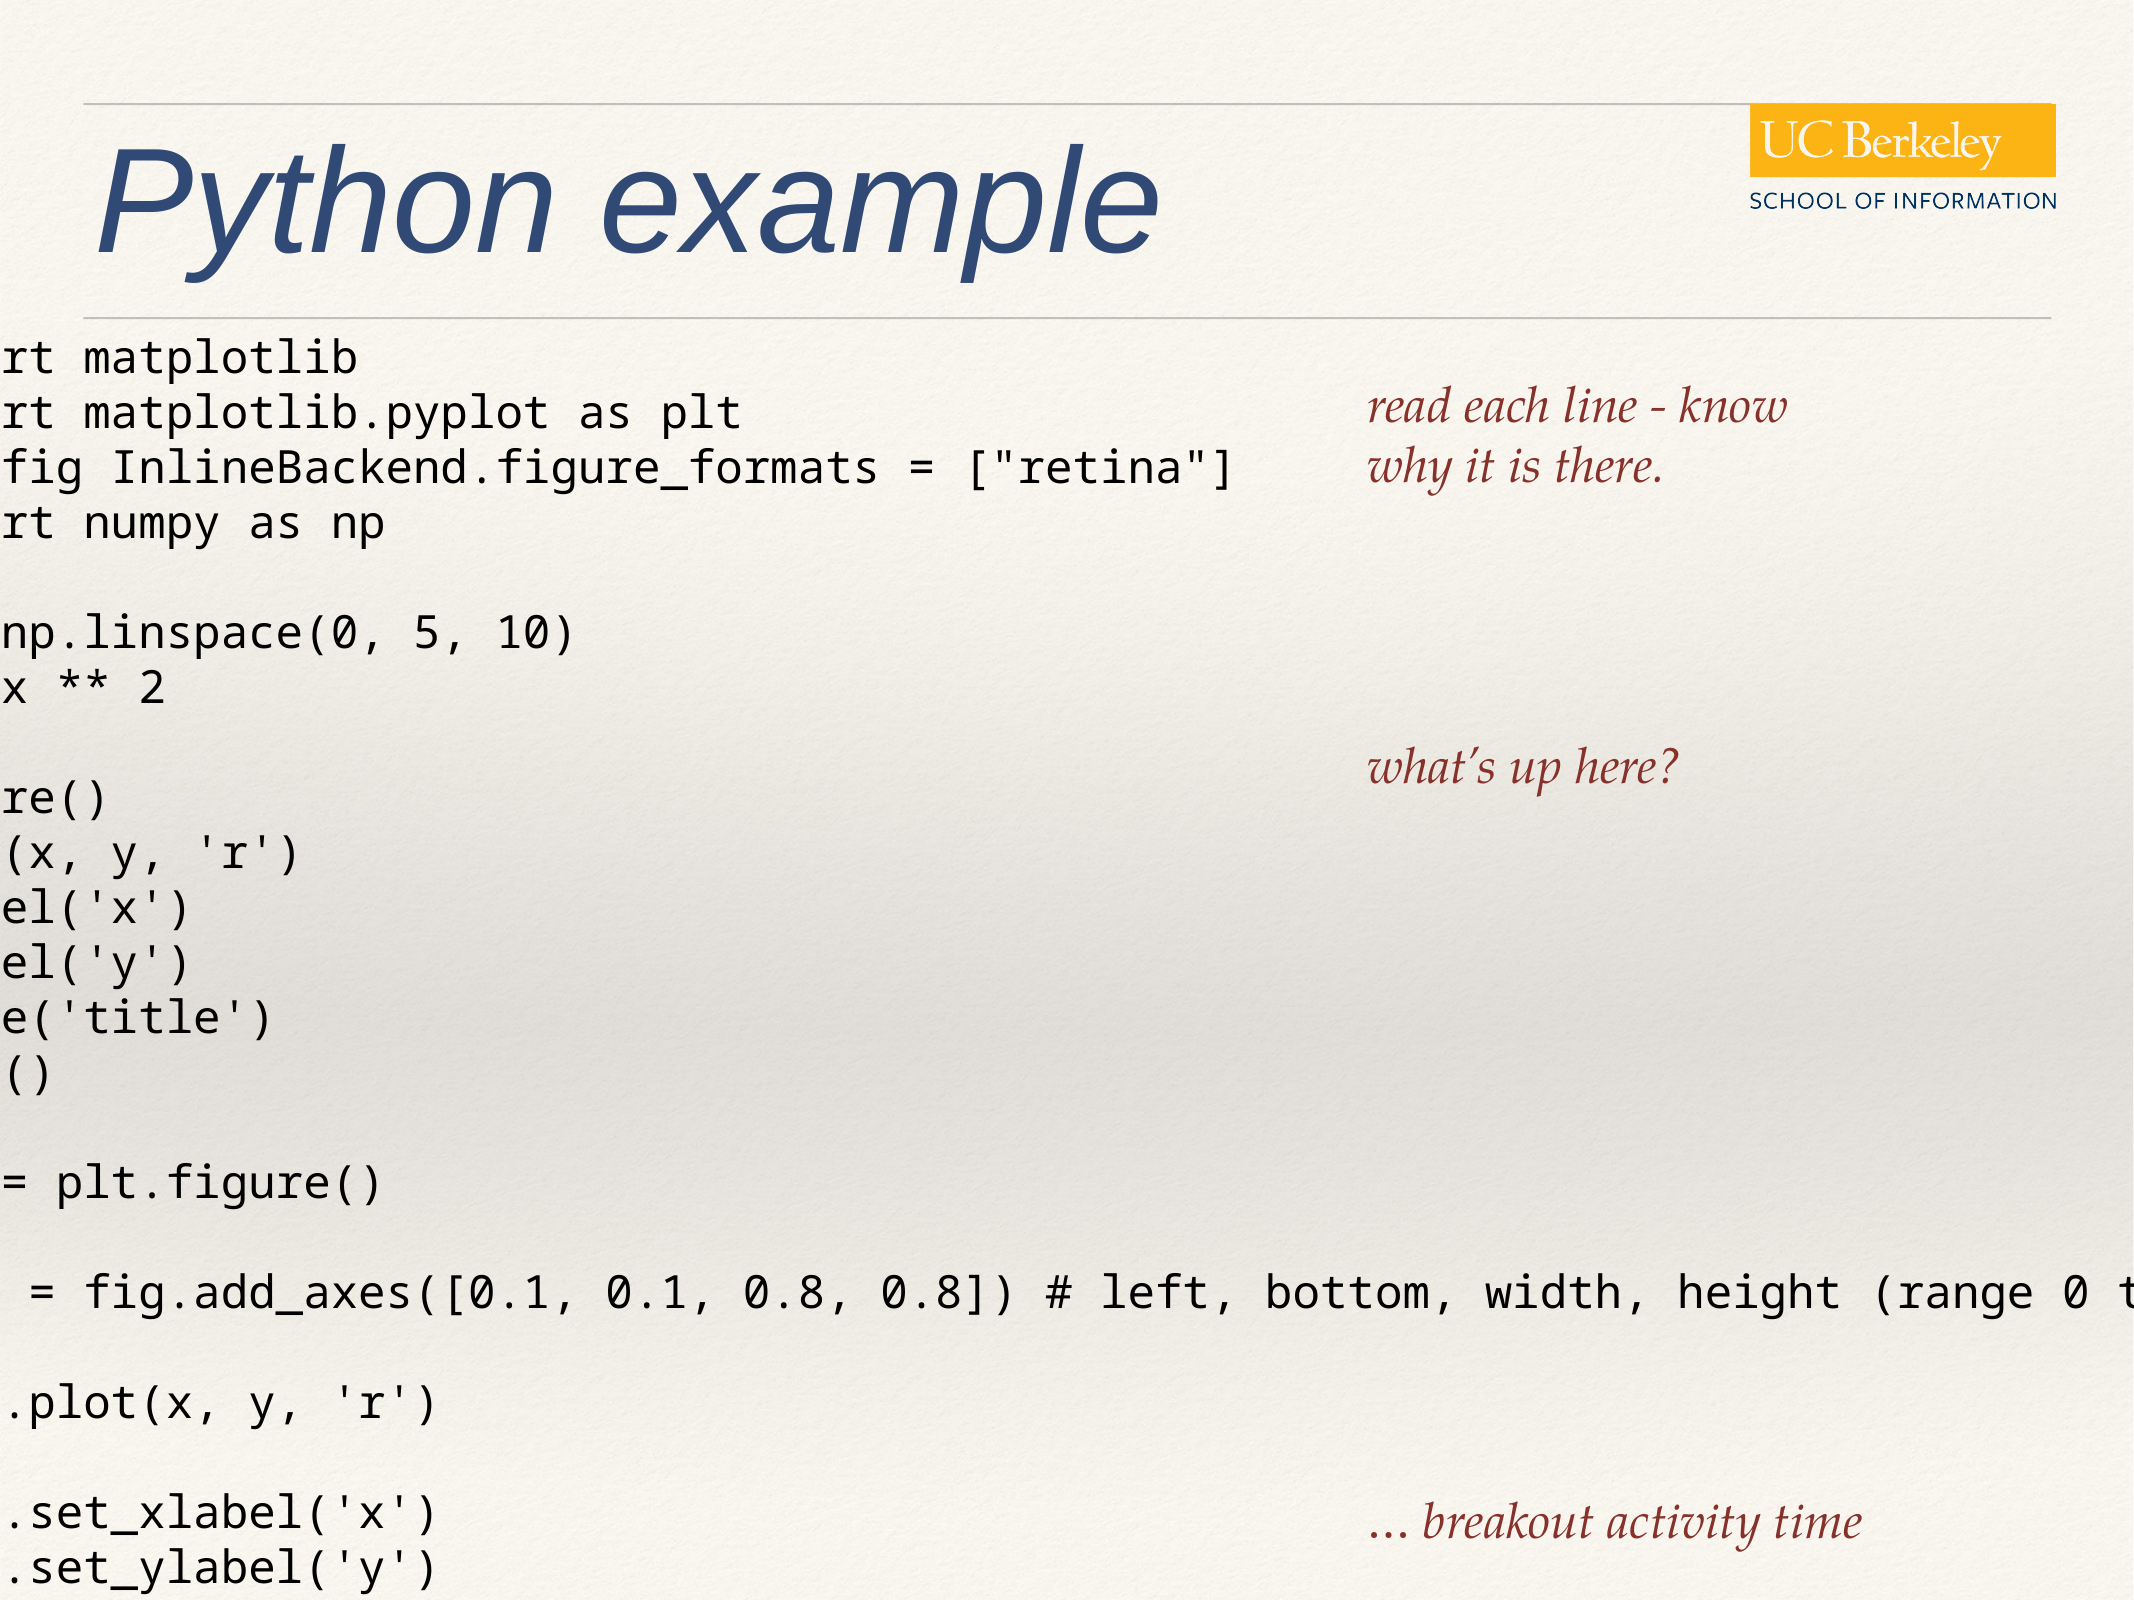

# Python example
import matplotlib
import matplotlib.pyplot as plt
%config InlineBackend.figure_formats = ["retina"]
import numpy as np

x = np.linspace(0, 5, 10)
y = x ** 2

figure()
plot(x, y, 'r')
xlabel('x')
ylabel('y')
title('title')
show()

fig = plt.figure()

axes = fig.add_axes([0.1, 0.1, 0.8, 0.8]) # left, bottom, width, height (range 0 to 1)

axes.plot(x, y, 'r')

axes.set_xlabel('x')
axes.set_ylabel('y')
axes.set_title('title');
read each line - know why it is there.
what’s up here?
… breakout activity time
13